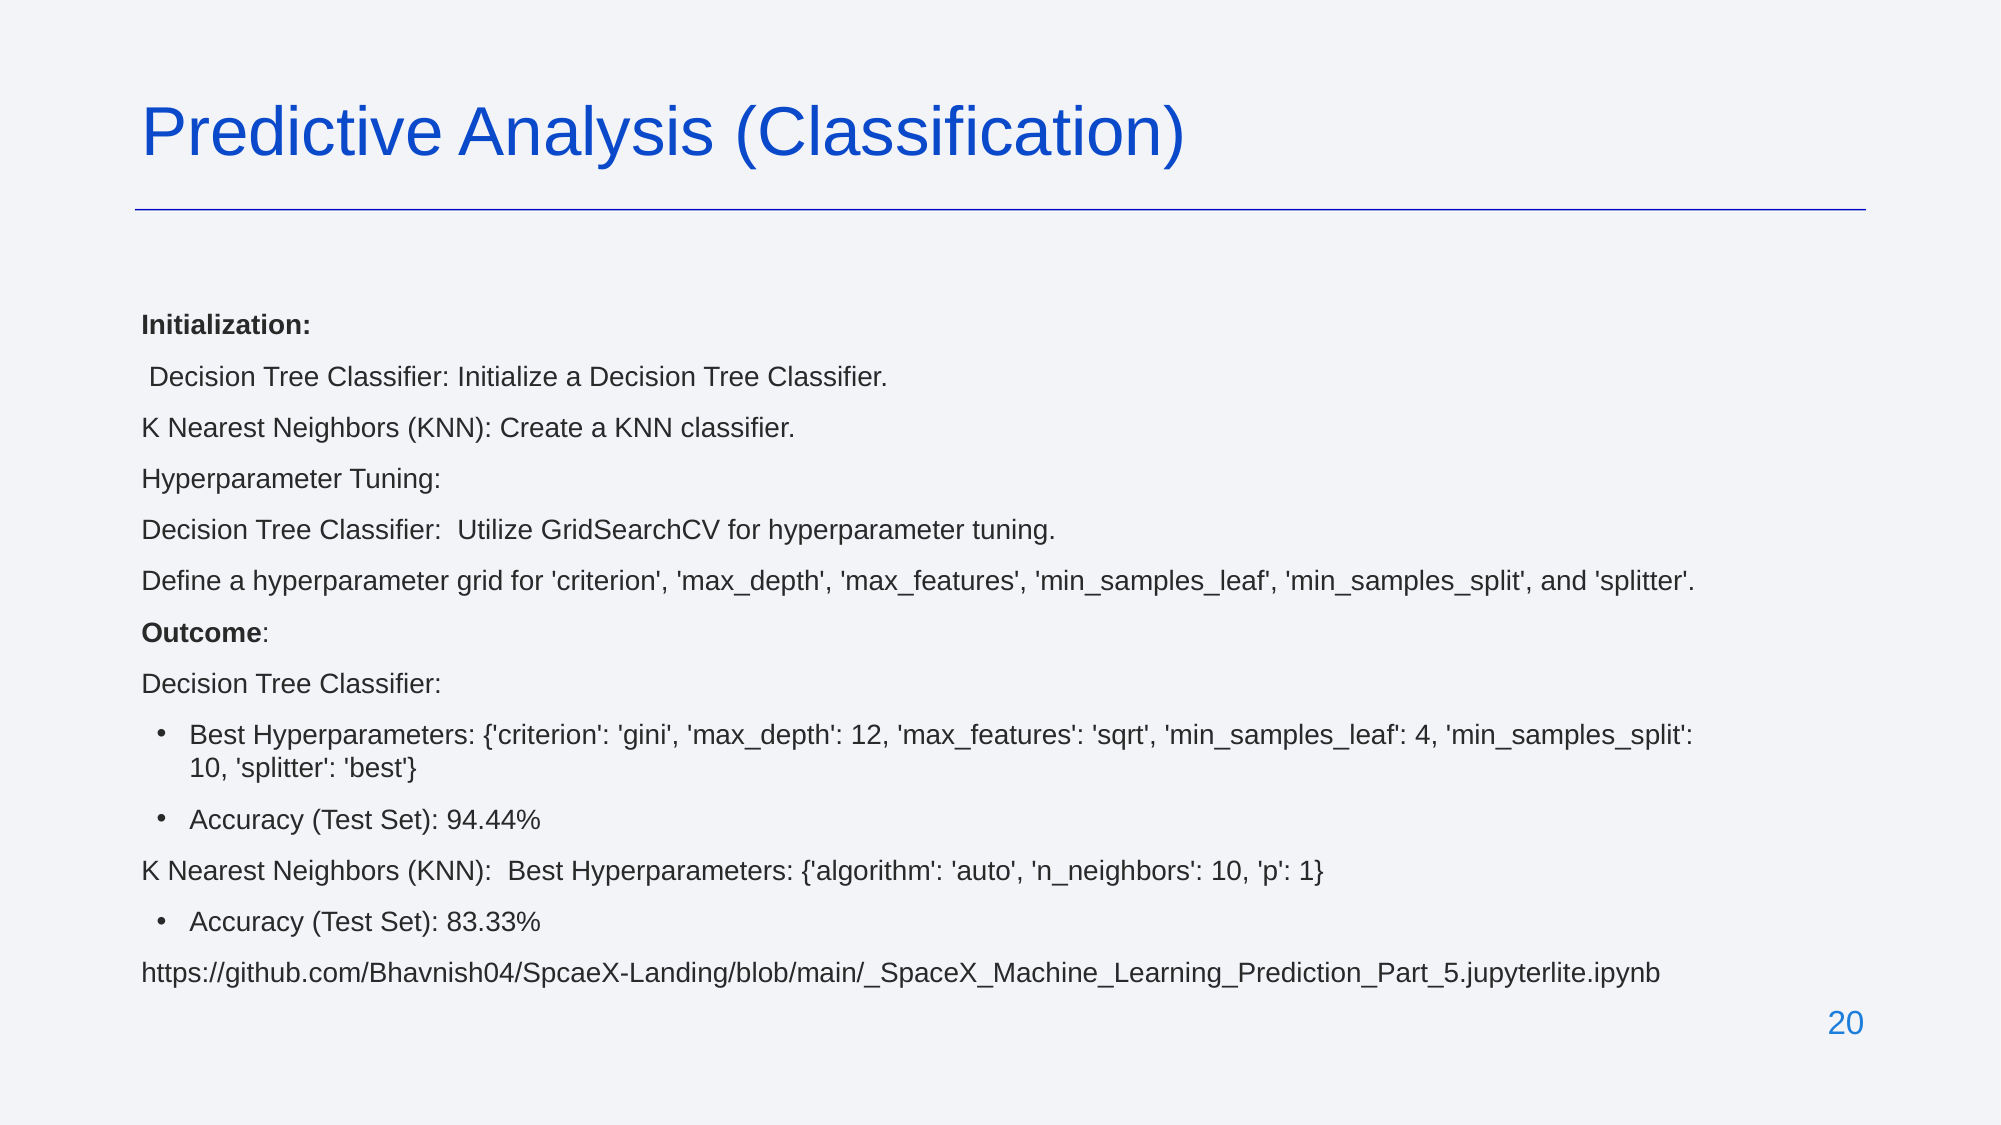

Predictive Analysis (Classification)
Initialization:
 Decision Tree Classifier: Initialize a Decision Tree Classifier.
K Nearest Neighbors (KNN): Create a KNN classifier.
Hyperparameter Tuning:
Decision Tree Classifier:  Utilize GridSearchCV for hyperparameter tuning.
Define a hyperparameter grid for 'criterion', 'max_depth', 'max_features', 'min_samples_leaf', 'min_samples_split', and 'splitter'.
Outcome:
Decision Tree Classifier:
Best Hyperparameters: {'criterion': 'gini', 'max_depth': 12, 'max_features': 'sqrt', 'min_samples_leaf': 4, 'min_samples_split': 10, 'splitter': 'best'}
Accuracy (Test Set): 94.44%
K Nearest Neighbors (KNN):  Best Hyperparameters: {'algorithm': 'auto', 'n_neighbors': 10, 'p': 1}
Accuracy (Test Set): 83.33%
https://github.com/Bhavnish04/SpcaeX-Landing/blob/main/_SpaceX_Machine_Learning_Prediction_Part_5.jupyterlite.ipynb

20